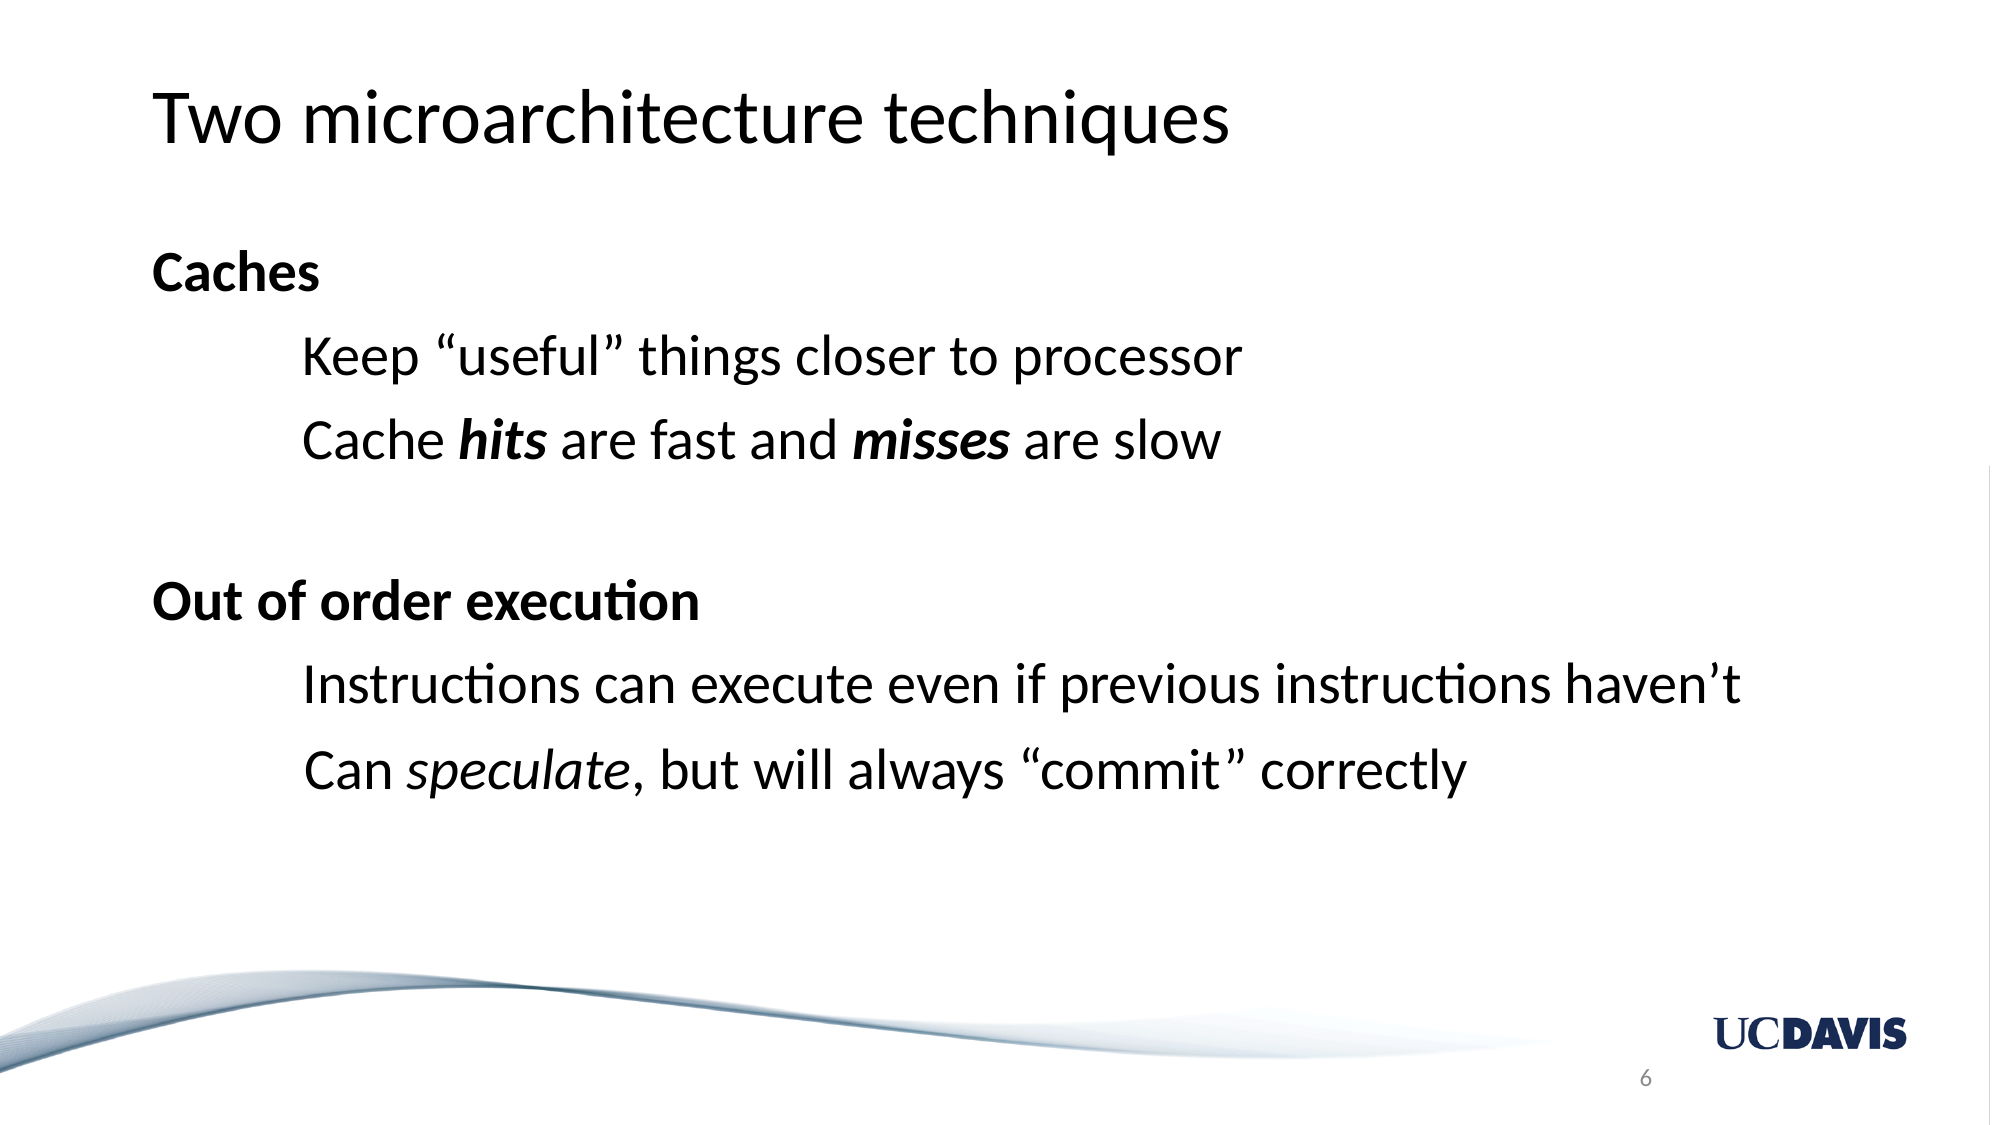

# Two microarchitecture techniques
Caches
	Keep “useful” things closer to processor
	Cache hits are fast and misses are slow

Out of order execution
	Instructions can execute even if previous instructions haven’t
Can speculate, but will always “commit” correctly
6
mov %rax, [%rcx]
cmp %rax, %rbx
jge END
mov %rcx, [%rbx]
size = *size_ptr;
if (x < size) {
  y = array[x];
}